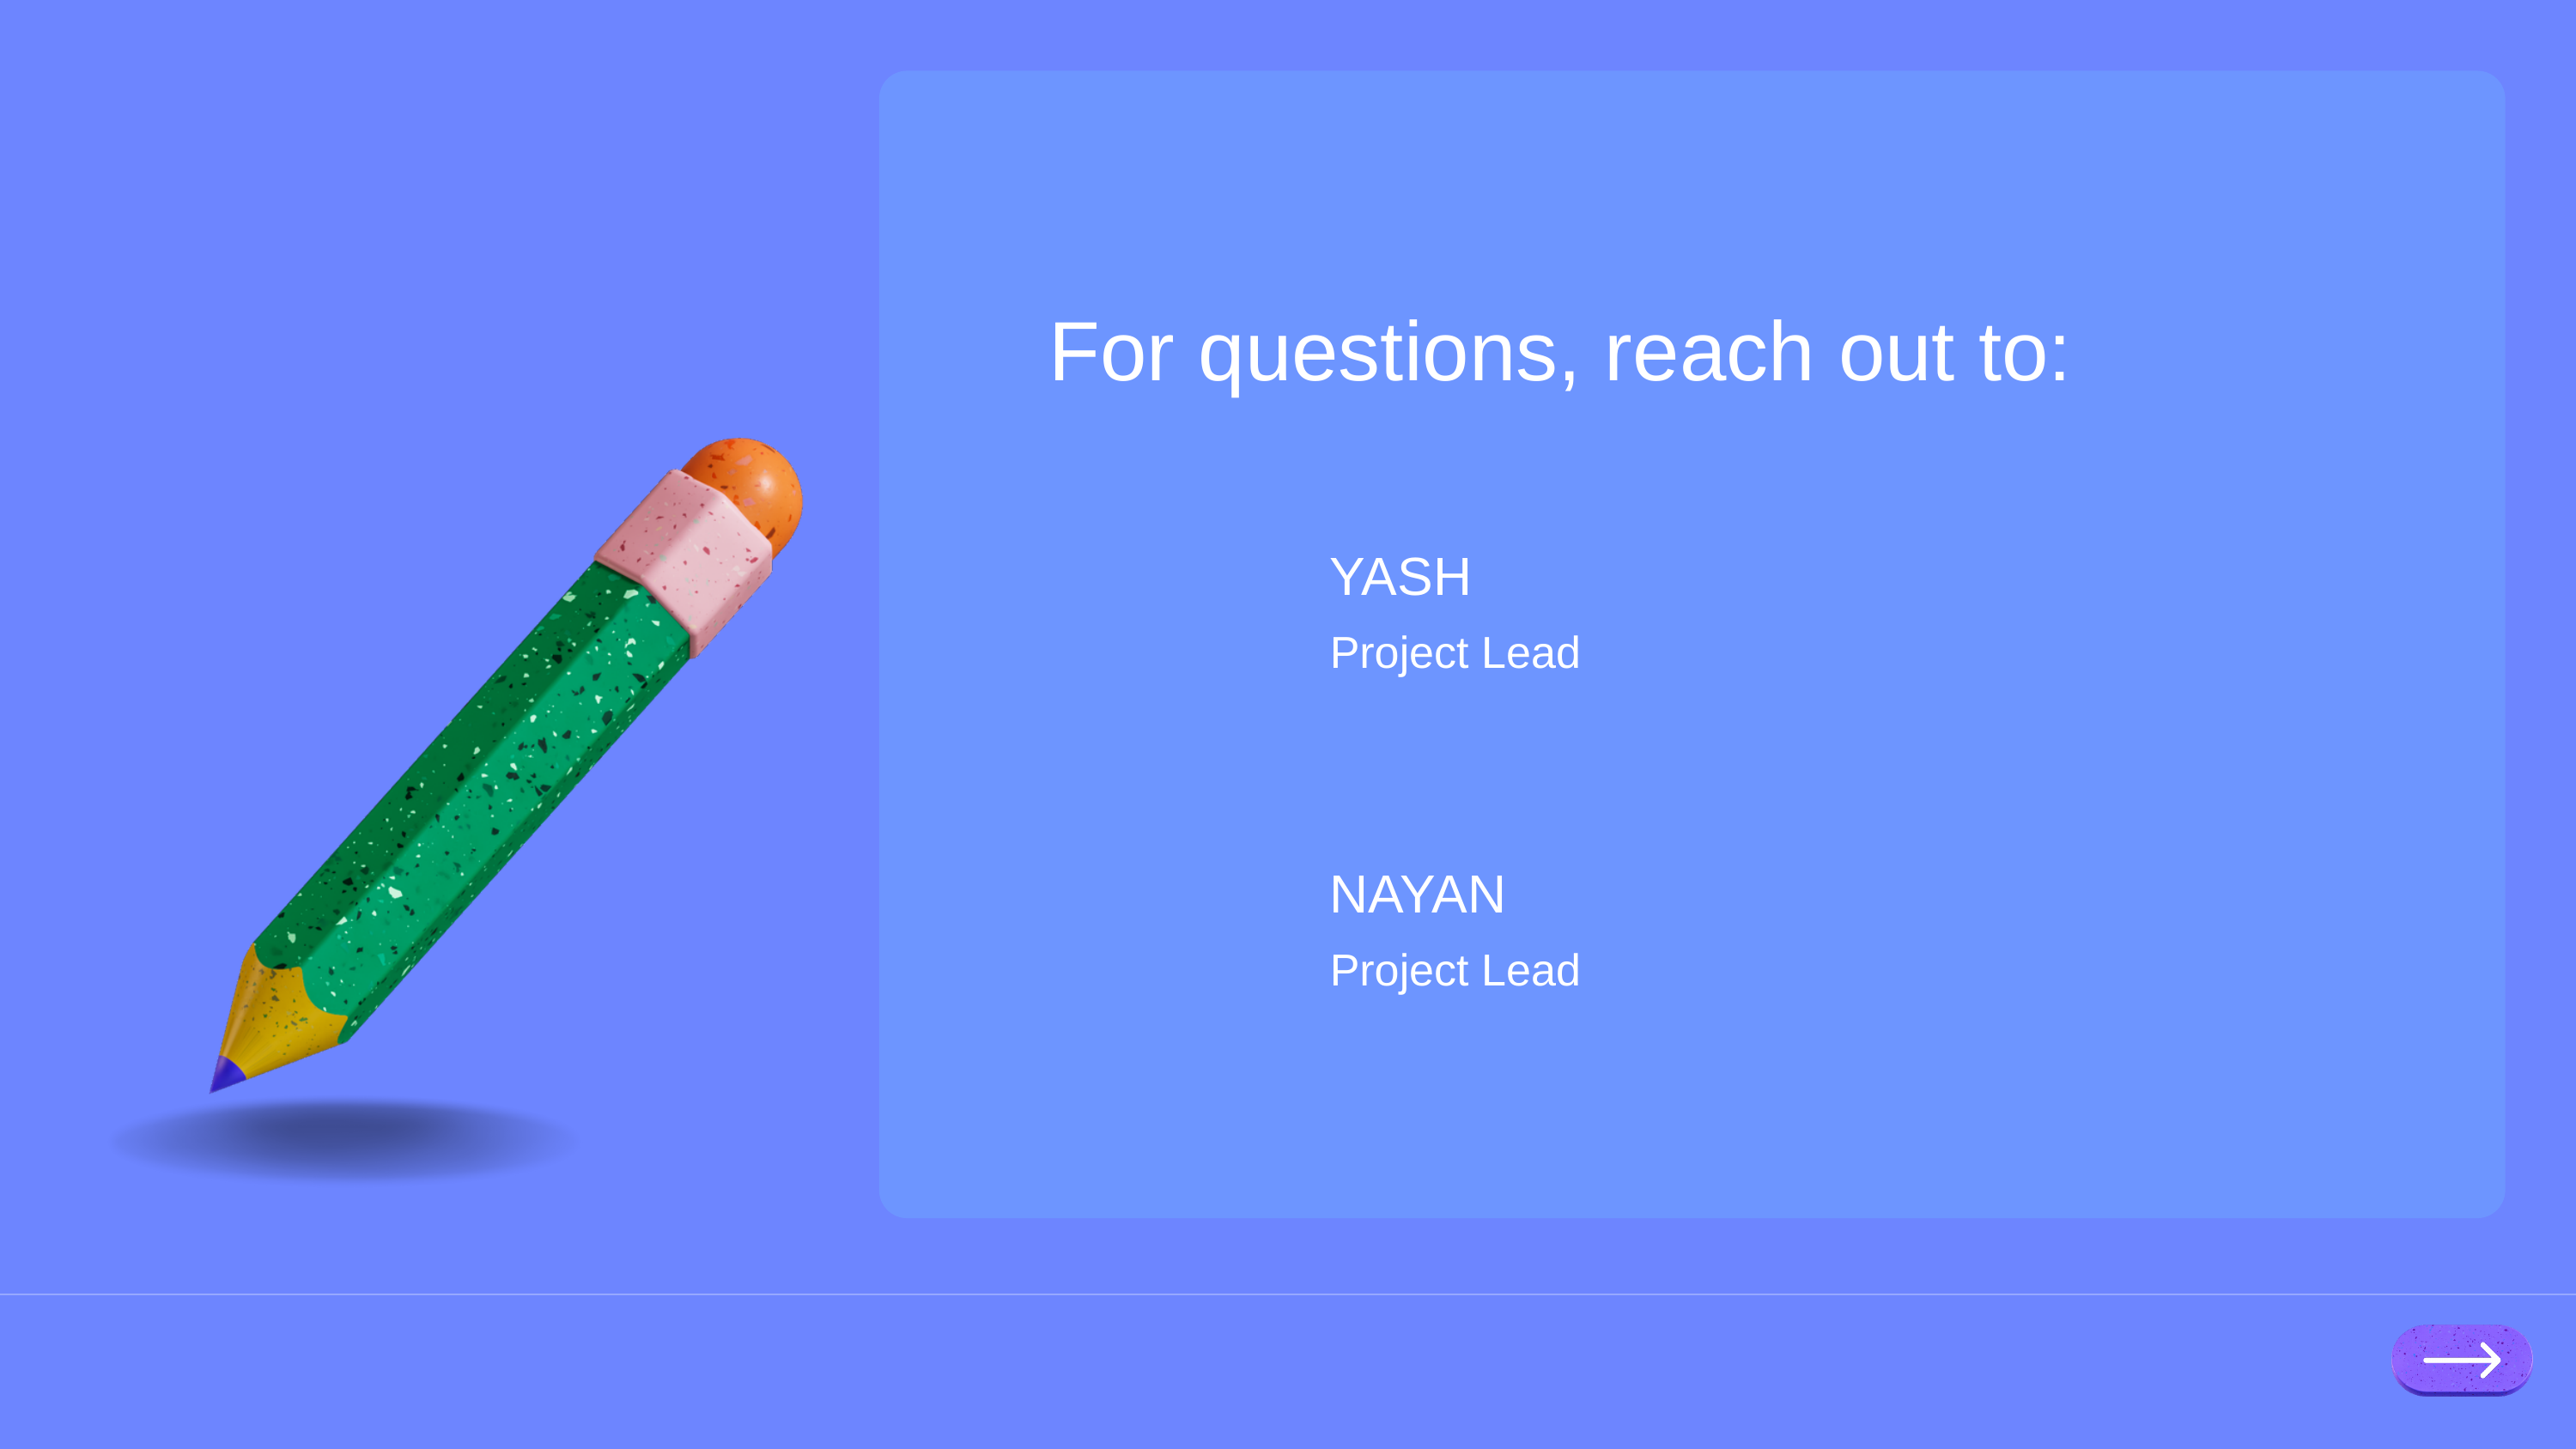

For questions, reach out to:

YASH
Project Lead
NAYAN
Project Lead